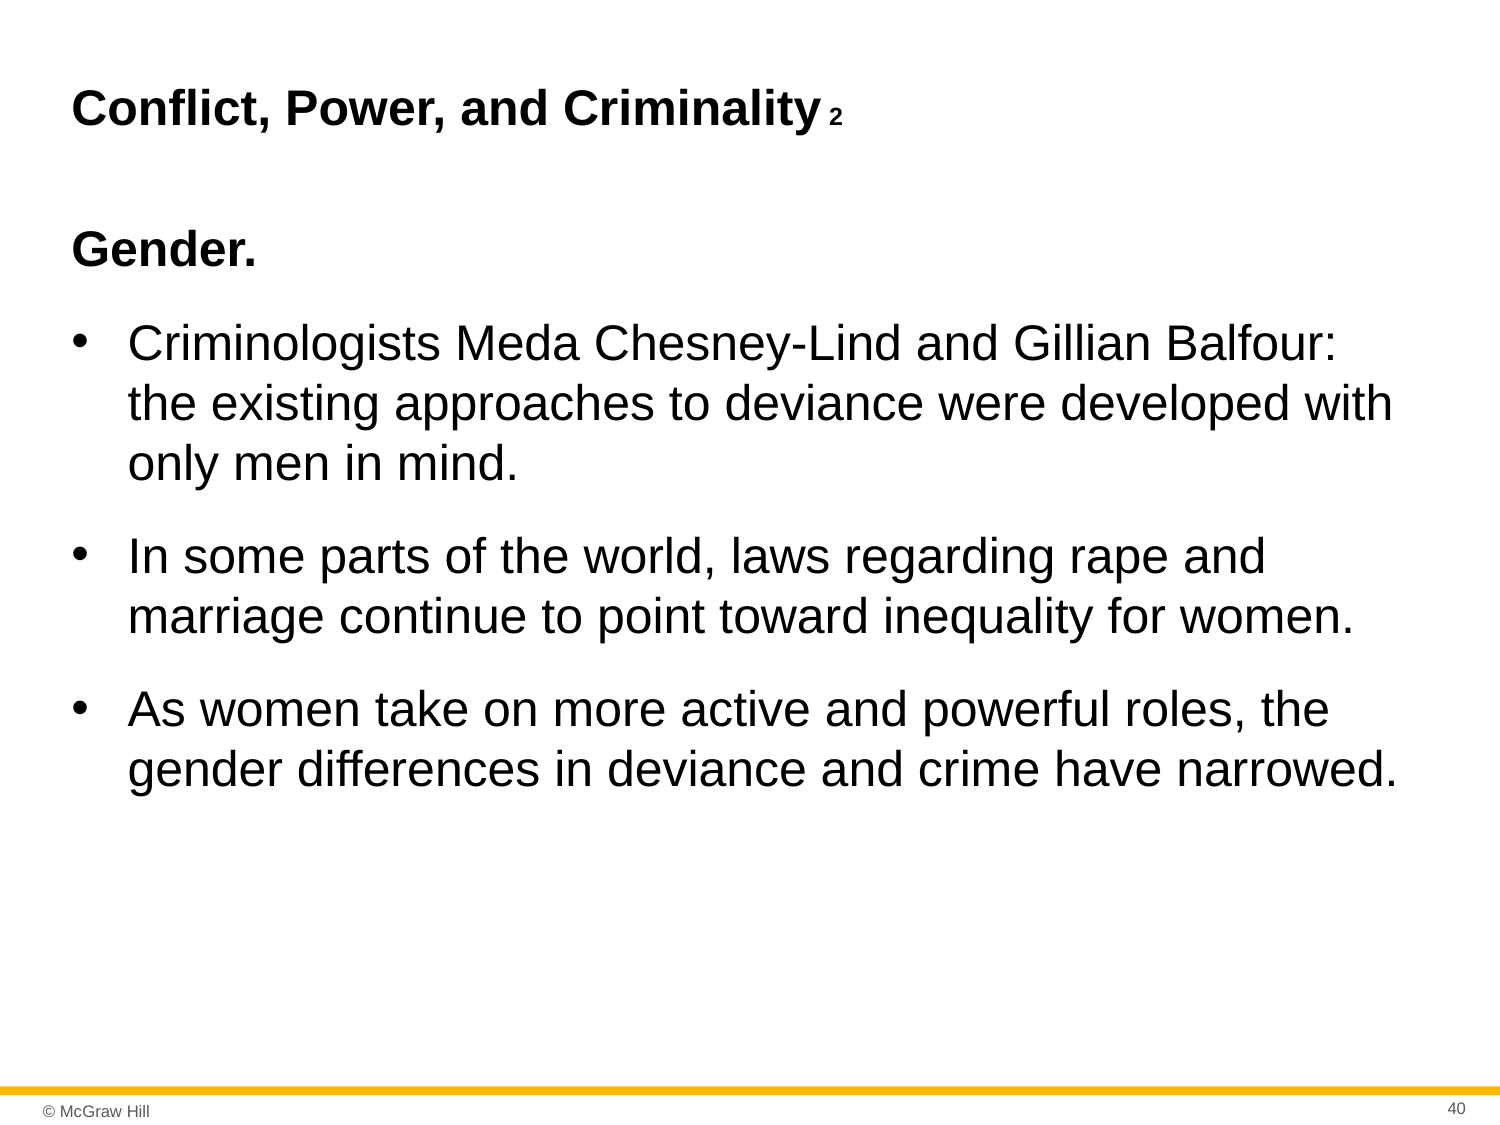

# Conflict, Power, and Criminality 2
Gender.
Criminologists Meda Chesney-Lind and Gillian Balfour:
the existing approaches to deviance were developed with only men in mind.
In some parts of the world, laws regarding rape and marriage continue to point toward inequality for women.
As women take on more active and powerful roles, the gender differences in deviance and crime have narrowed.